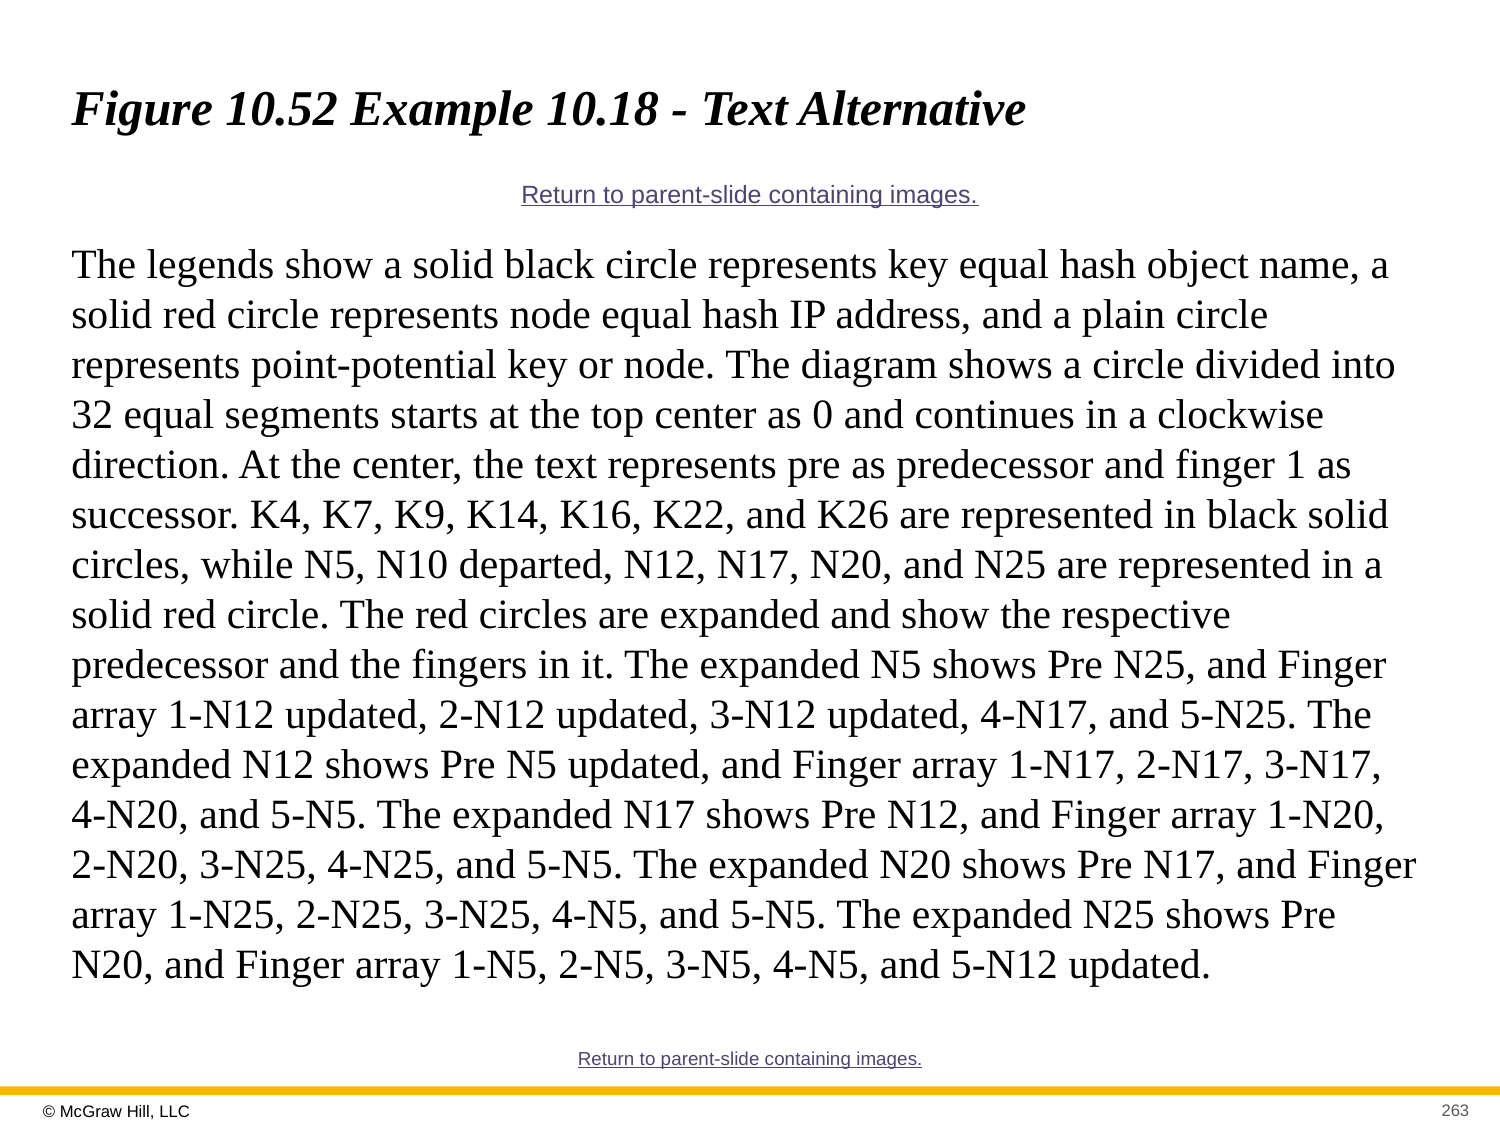

# Figure 10.52 Example 10.18 - Text Alternative
Return to parent-slide containing images.
The legends show a solid black circle represents key equal hash object name, a solid red circle represents node equal hash IP address, and a plain circle represents point-potential key or node. The diagram shows a circle divided into 32 equal segments starts at the top center as 0 and continues in a clockwise direction. At the center, the text represents pre as predecessor and finger 1 as successor. K4, K7, K9, K14, K16, K22, and K26 are represented in black solid circles, while N5, N10 departed, N12, N17, N20, and N25 are represented in a solid red circle. The red circles are expanded and show the respective predecessor and the fingers in it. The expanded N5 shows Pre N25, and Finger array 1-N12 updated, 2-N12 updated, 3-N12 updated, 4-N17, and 5-N25. The expanded N12 shows Pre N5 updated, and Finger array 1-N17, 2-N17, 3-N17, 4-N20, and 5-N5. The expanded N17 shows Pre N12, and Finger array 1-N20, 2-N20, 3-N25, 4-N25, and 5-N5. The expanded N20 shows Pre N17, and Finger array 1-N25, 2-N25, 3-N25, 4-N5, and 5-N5. The expanded N25 shows Pre N20, and Finger array 1-N5, 2-N5, 3-N5, 4-N5, and 5-N12 updated.
Return to parent-slide containing images.
263